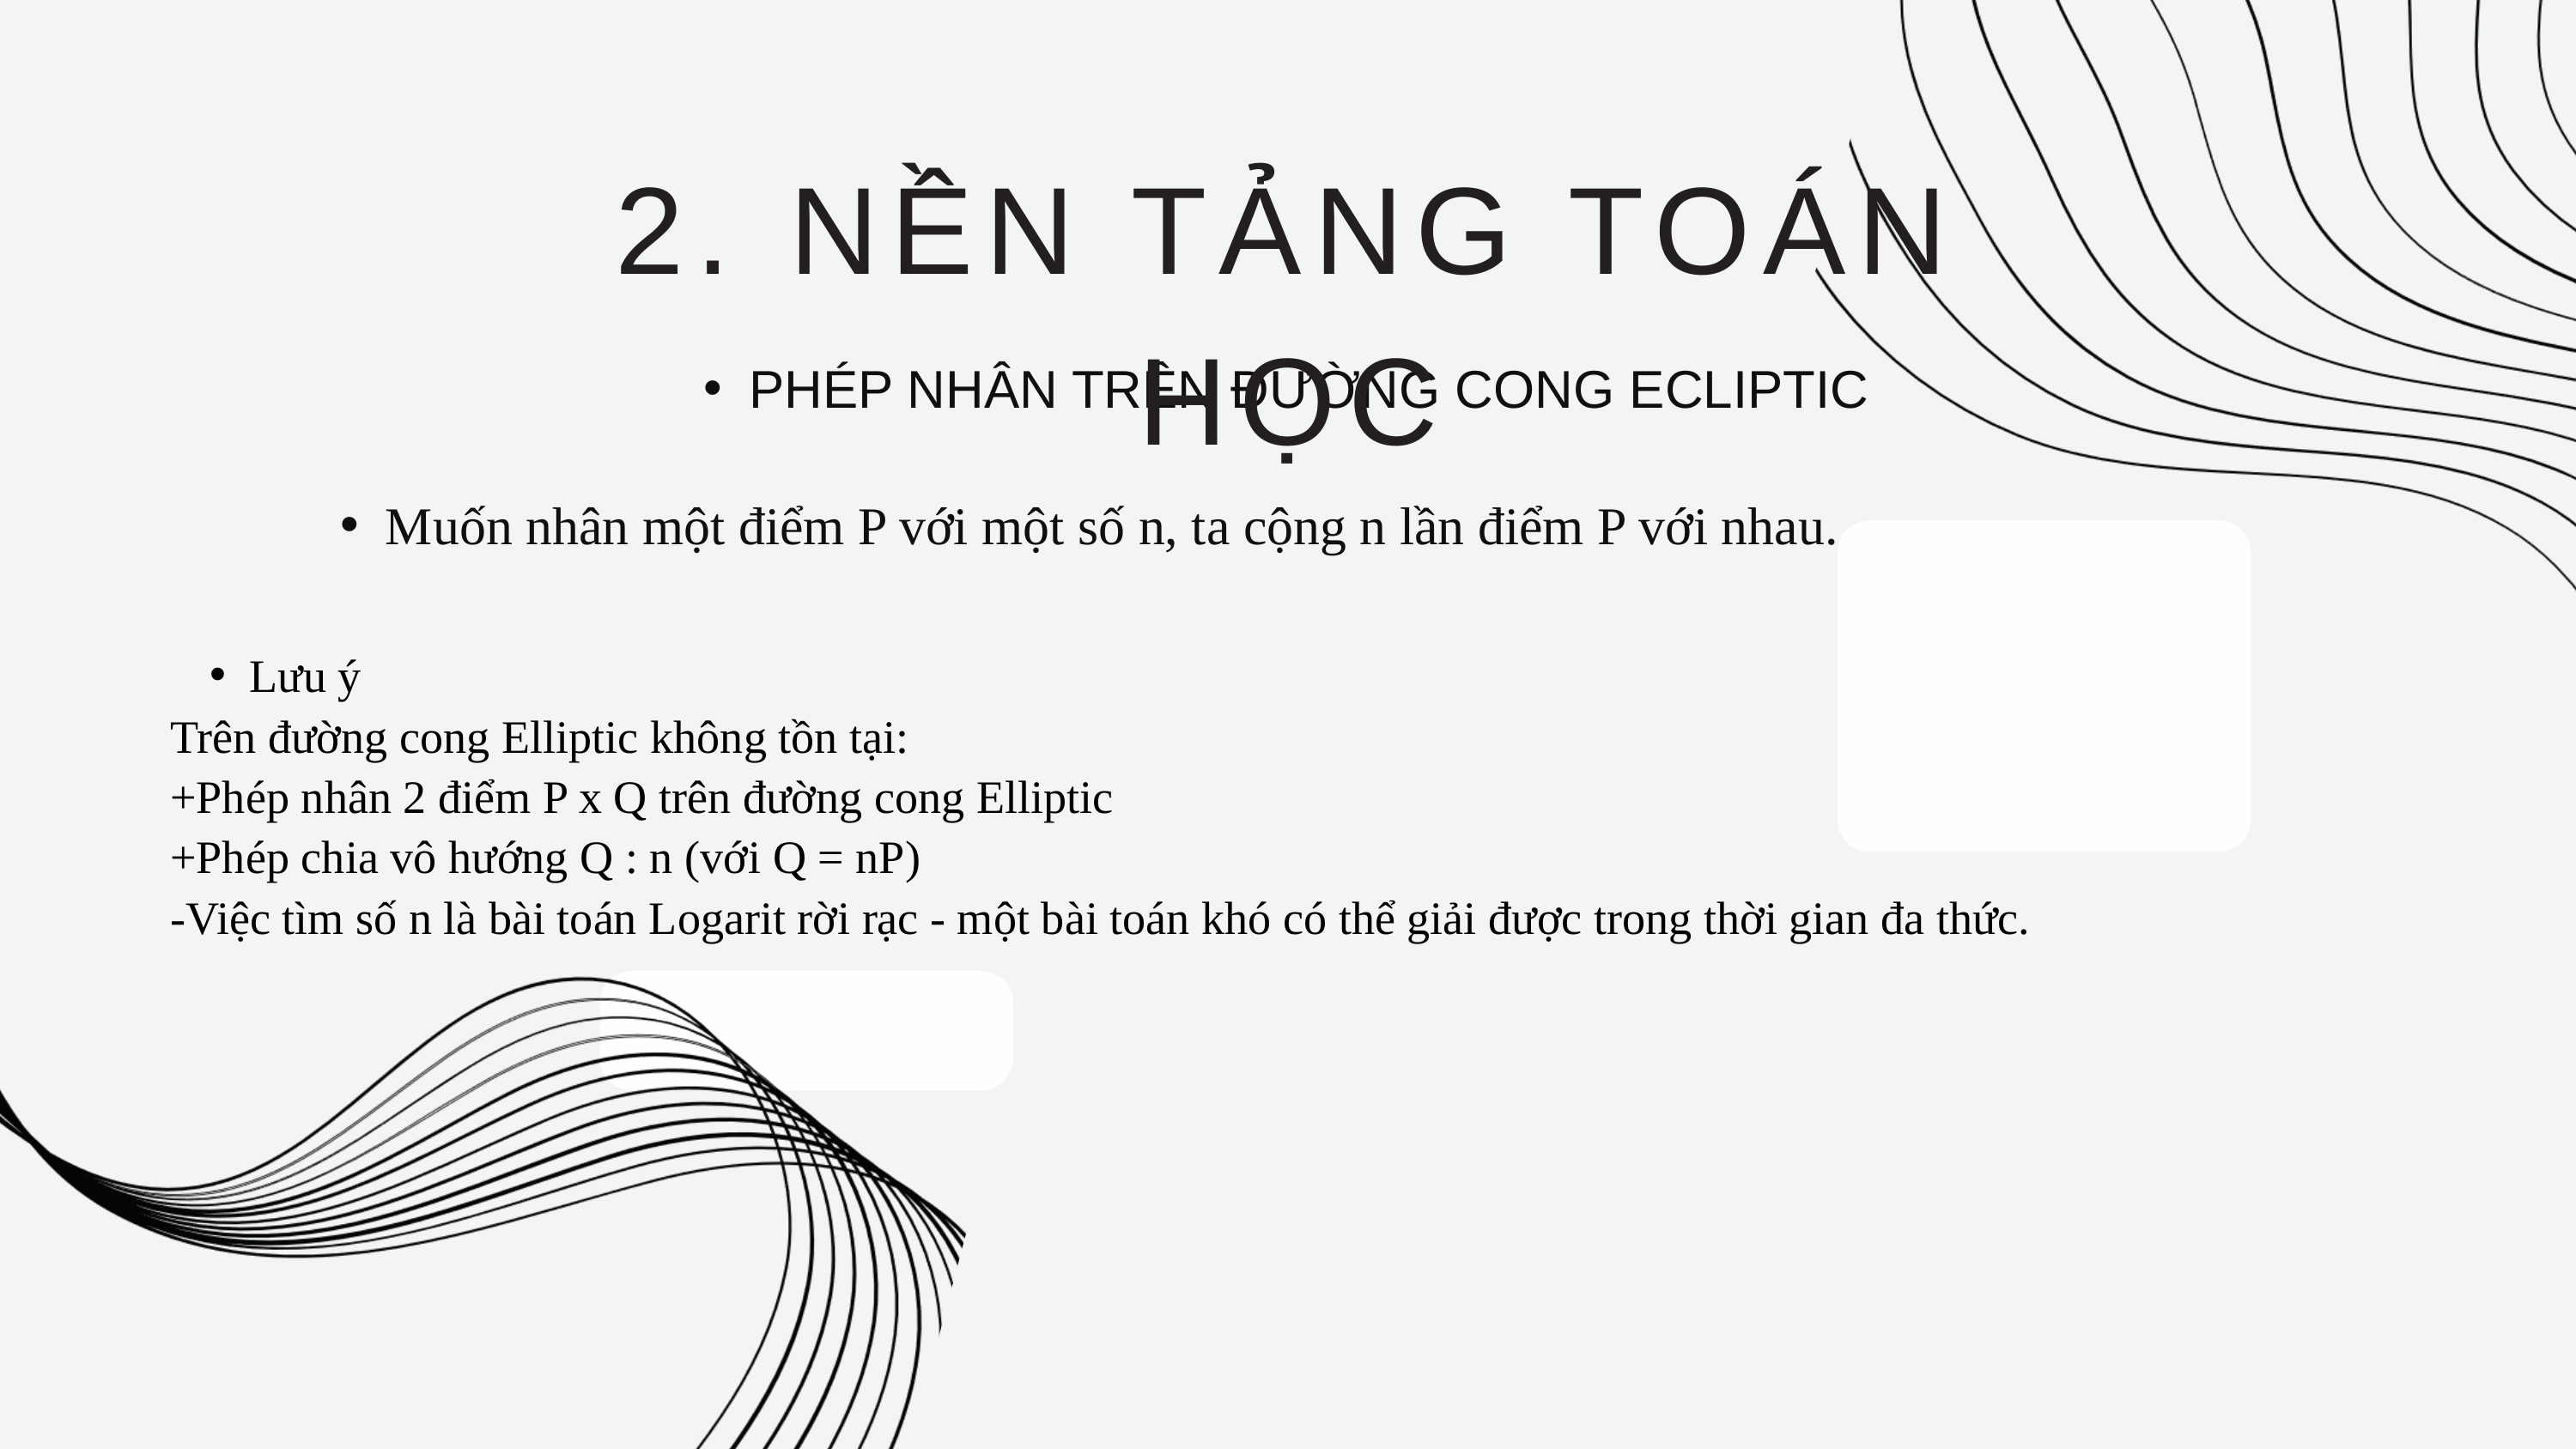

2. NỀN TẢNG TOÁN HỌC
PHÉP NHÂN TRÊN ĐƯỜNG CONG ECLIPTIC
Muốn nhân một điểm P với một số n, ta cộng n lần điểm P với nhau.

Lưu ý
Trên đường cong Elliptic không tồn tại:
+Phép nhân 2 điểm P x Q trên đường cong Elliptic
+Phép chia vô hướng Q : n (với Q = nP)
-Việc tìm số n là bài toán Logarit rời rạc - một bài toán khó có thể giải được trong thời gian đa thức.